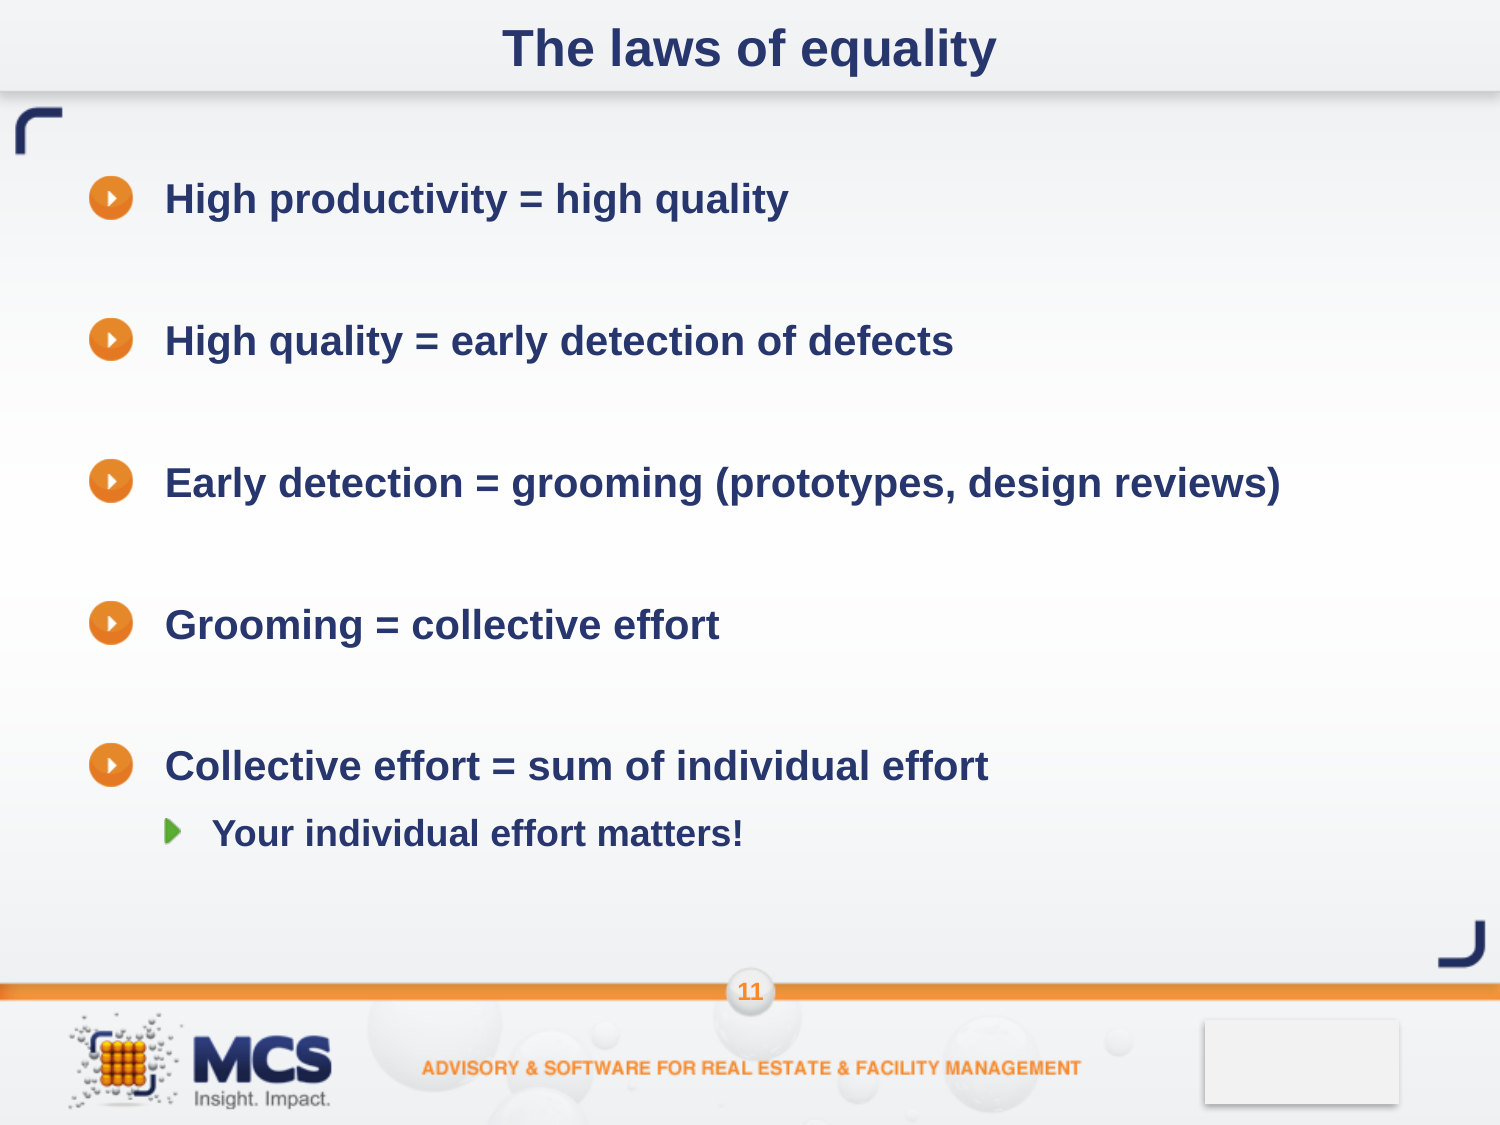

# The laws of equality
High productivity = high quality

High quality = early detection of defects

Early detection = grooming (prototypes, design reviews)

Grooming = collective effort

Collective effort = sum of individual effort
Your individual effort matters!